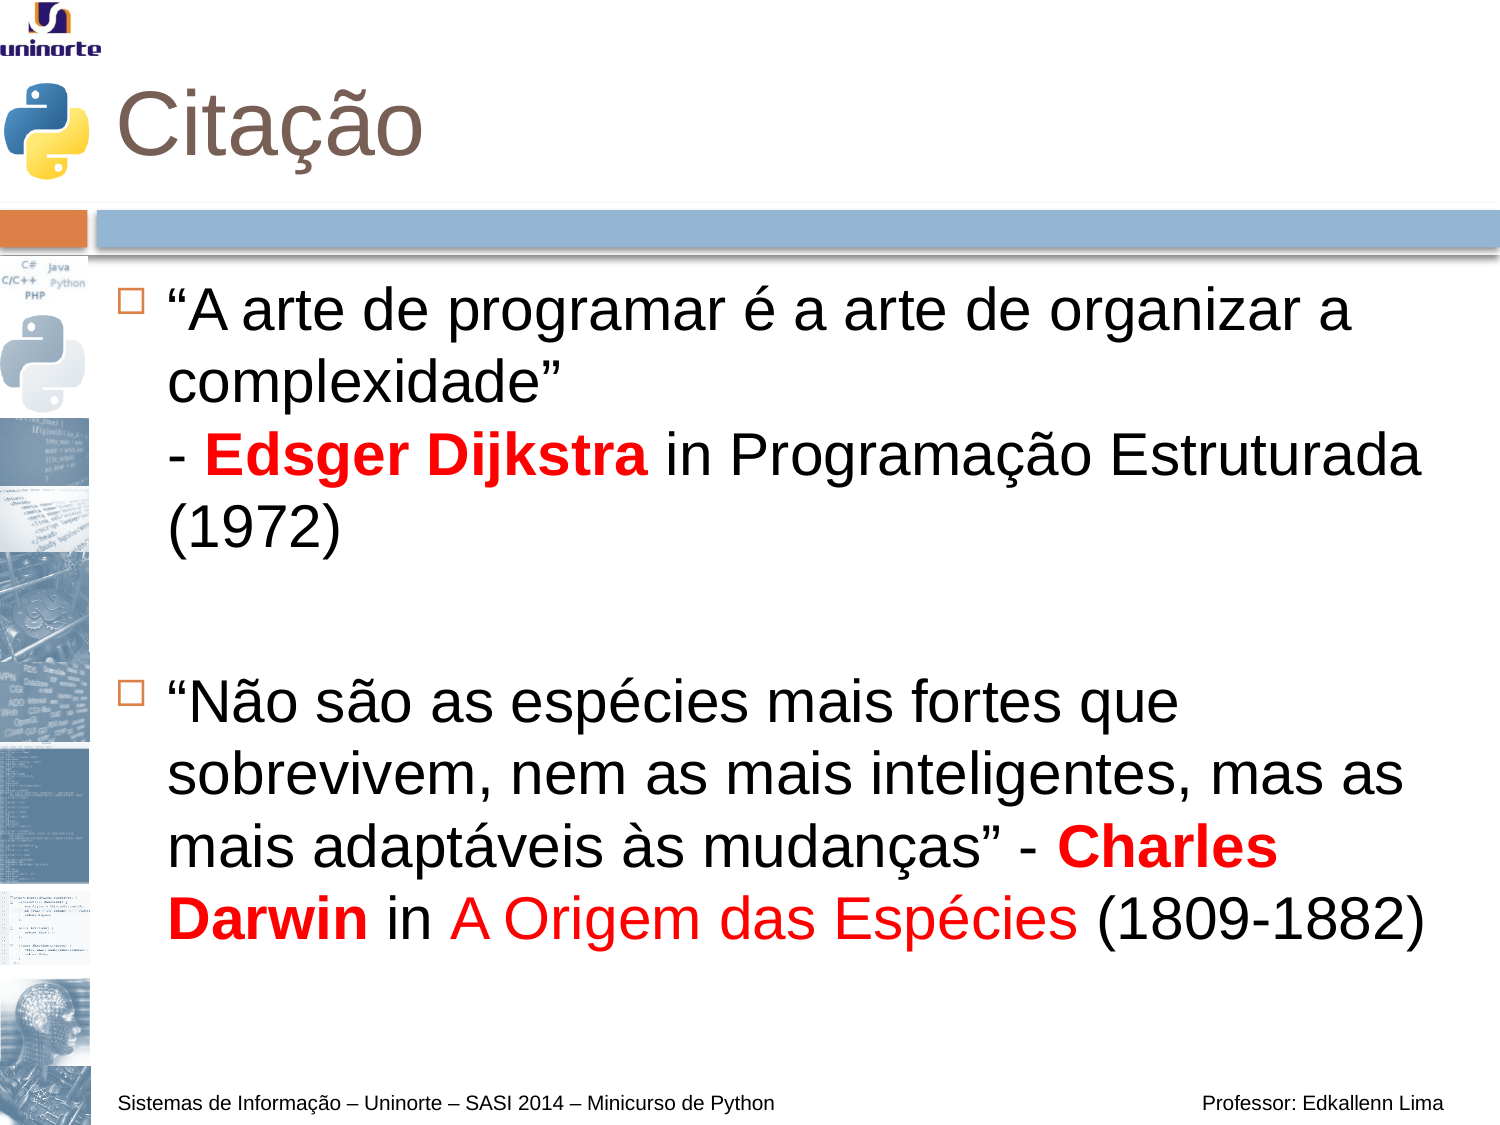

# Citação
“A arte de programar é a arte de organizar a complexidade”
- Edsger Dijkstra in Programação Estruturada (1972)

“Não são as espécies mais fortes que sobrevivem, nem as mais inteligentes, mas as mais adaptáveis às mudanças” - Charles Darwin in A Origem das Espécies (1809-1882)